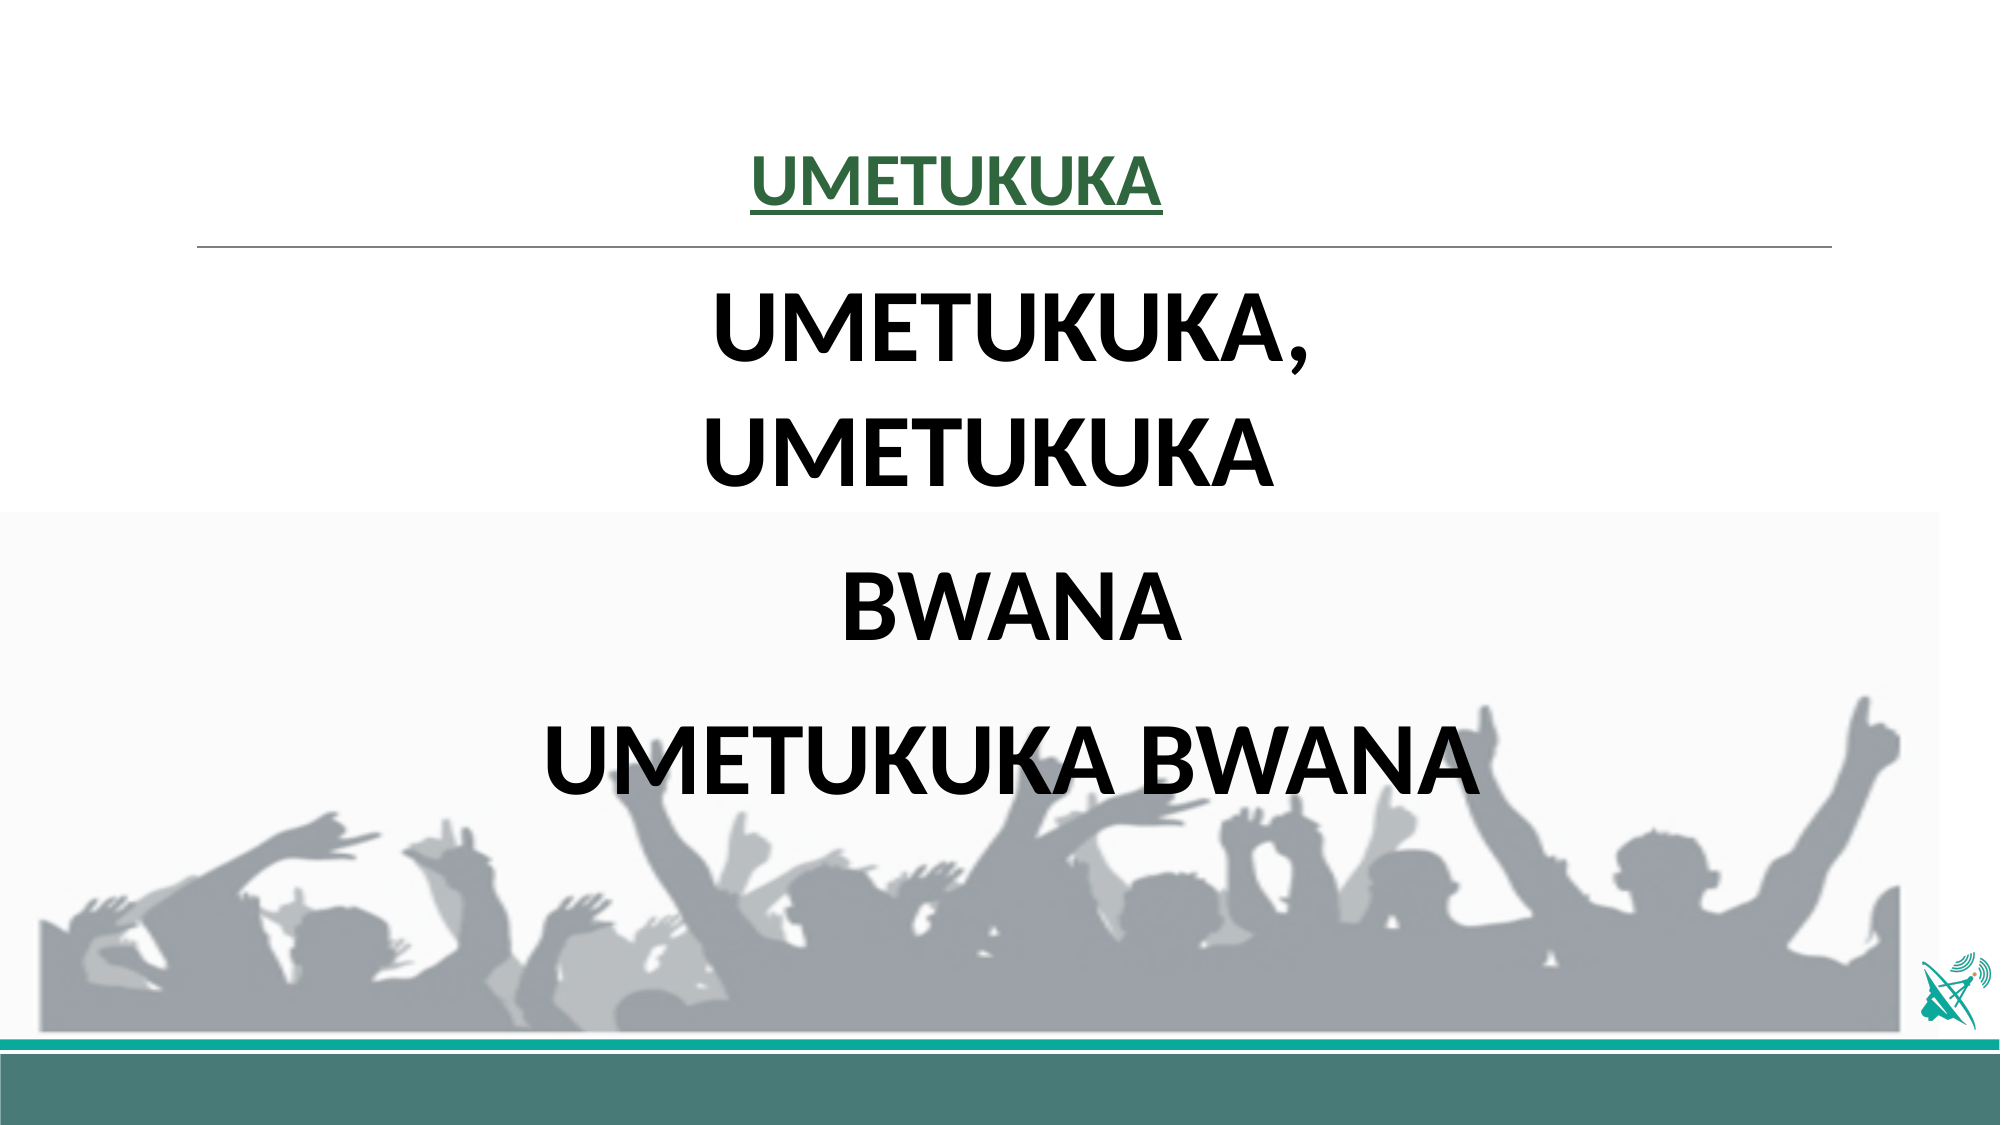

# UMETUKUKA
UMETUKUKA, UMETUKUKA
BWANA
UMETUKUKA BWANA